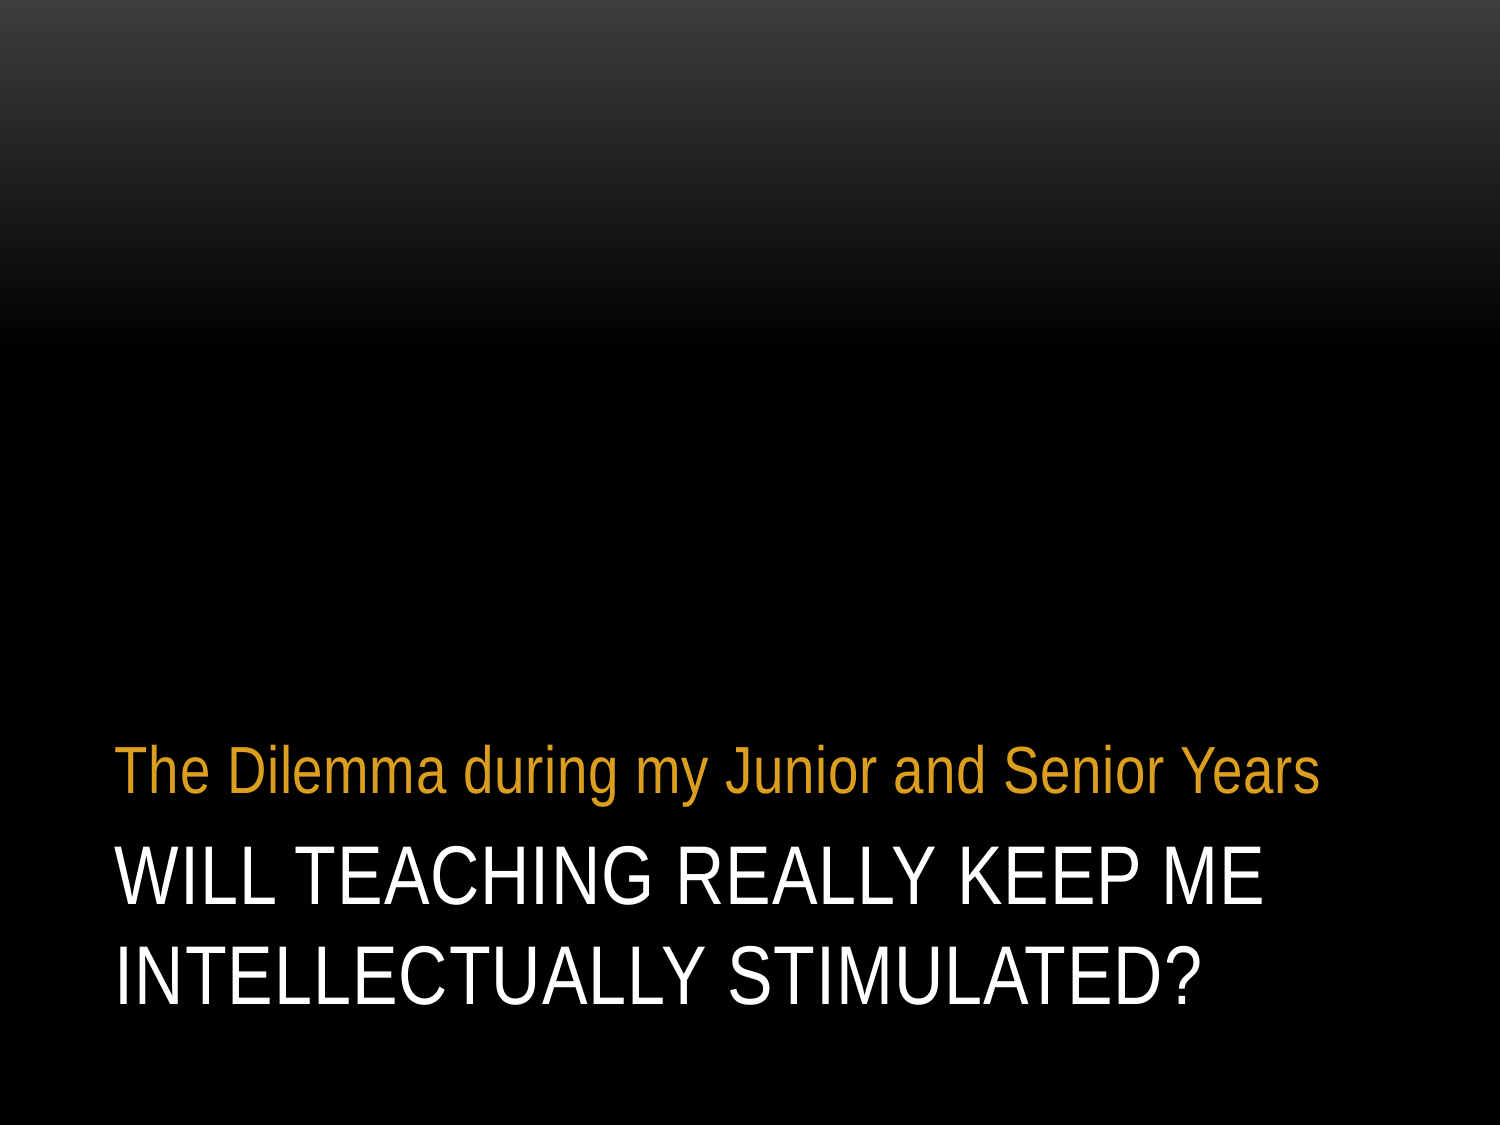

The Dilemma during my Junior and Senior Years
# Will teaching really keep me intellectually stimulated?